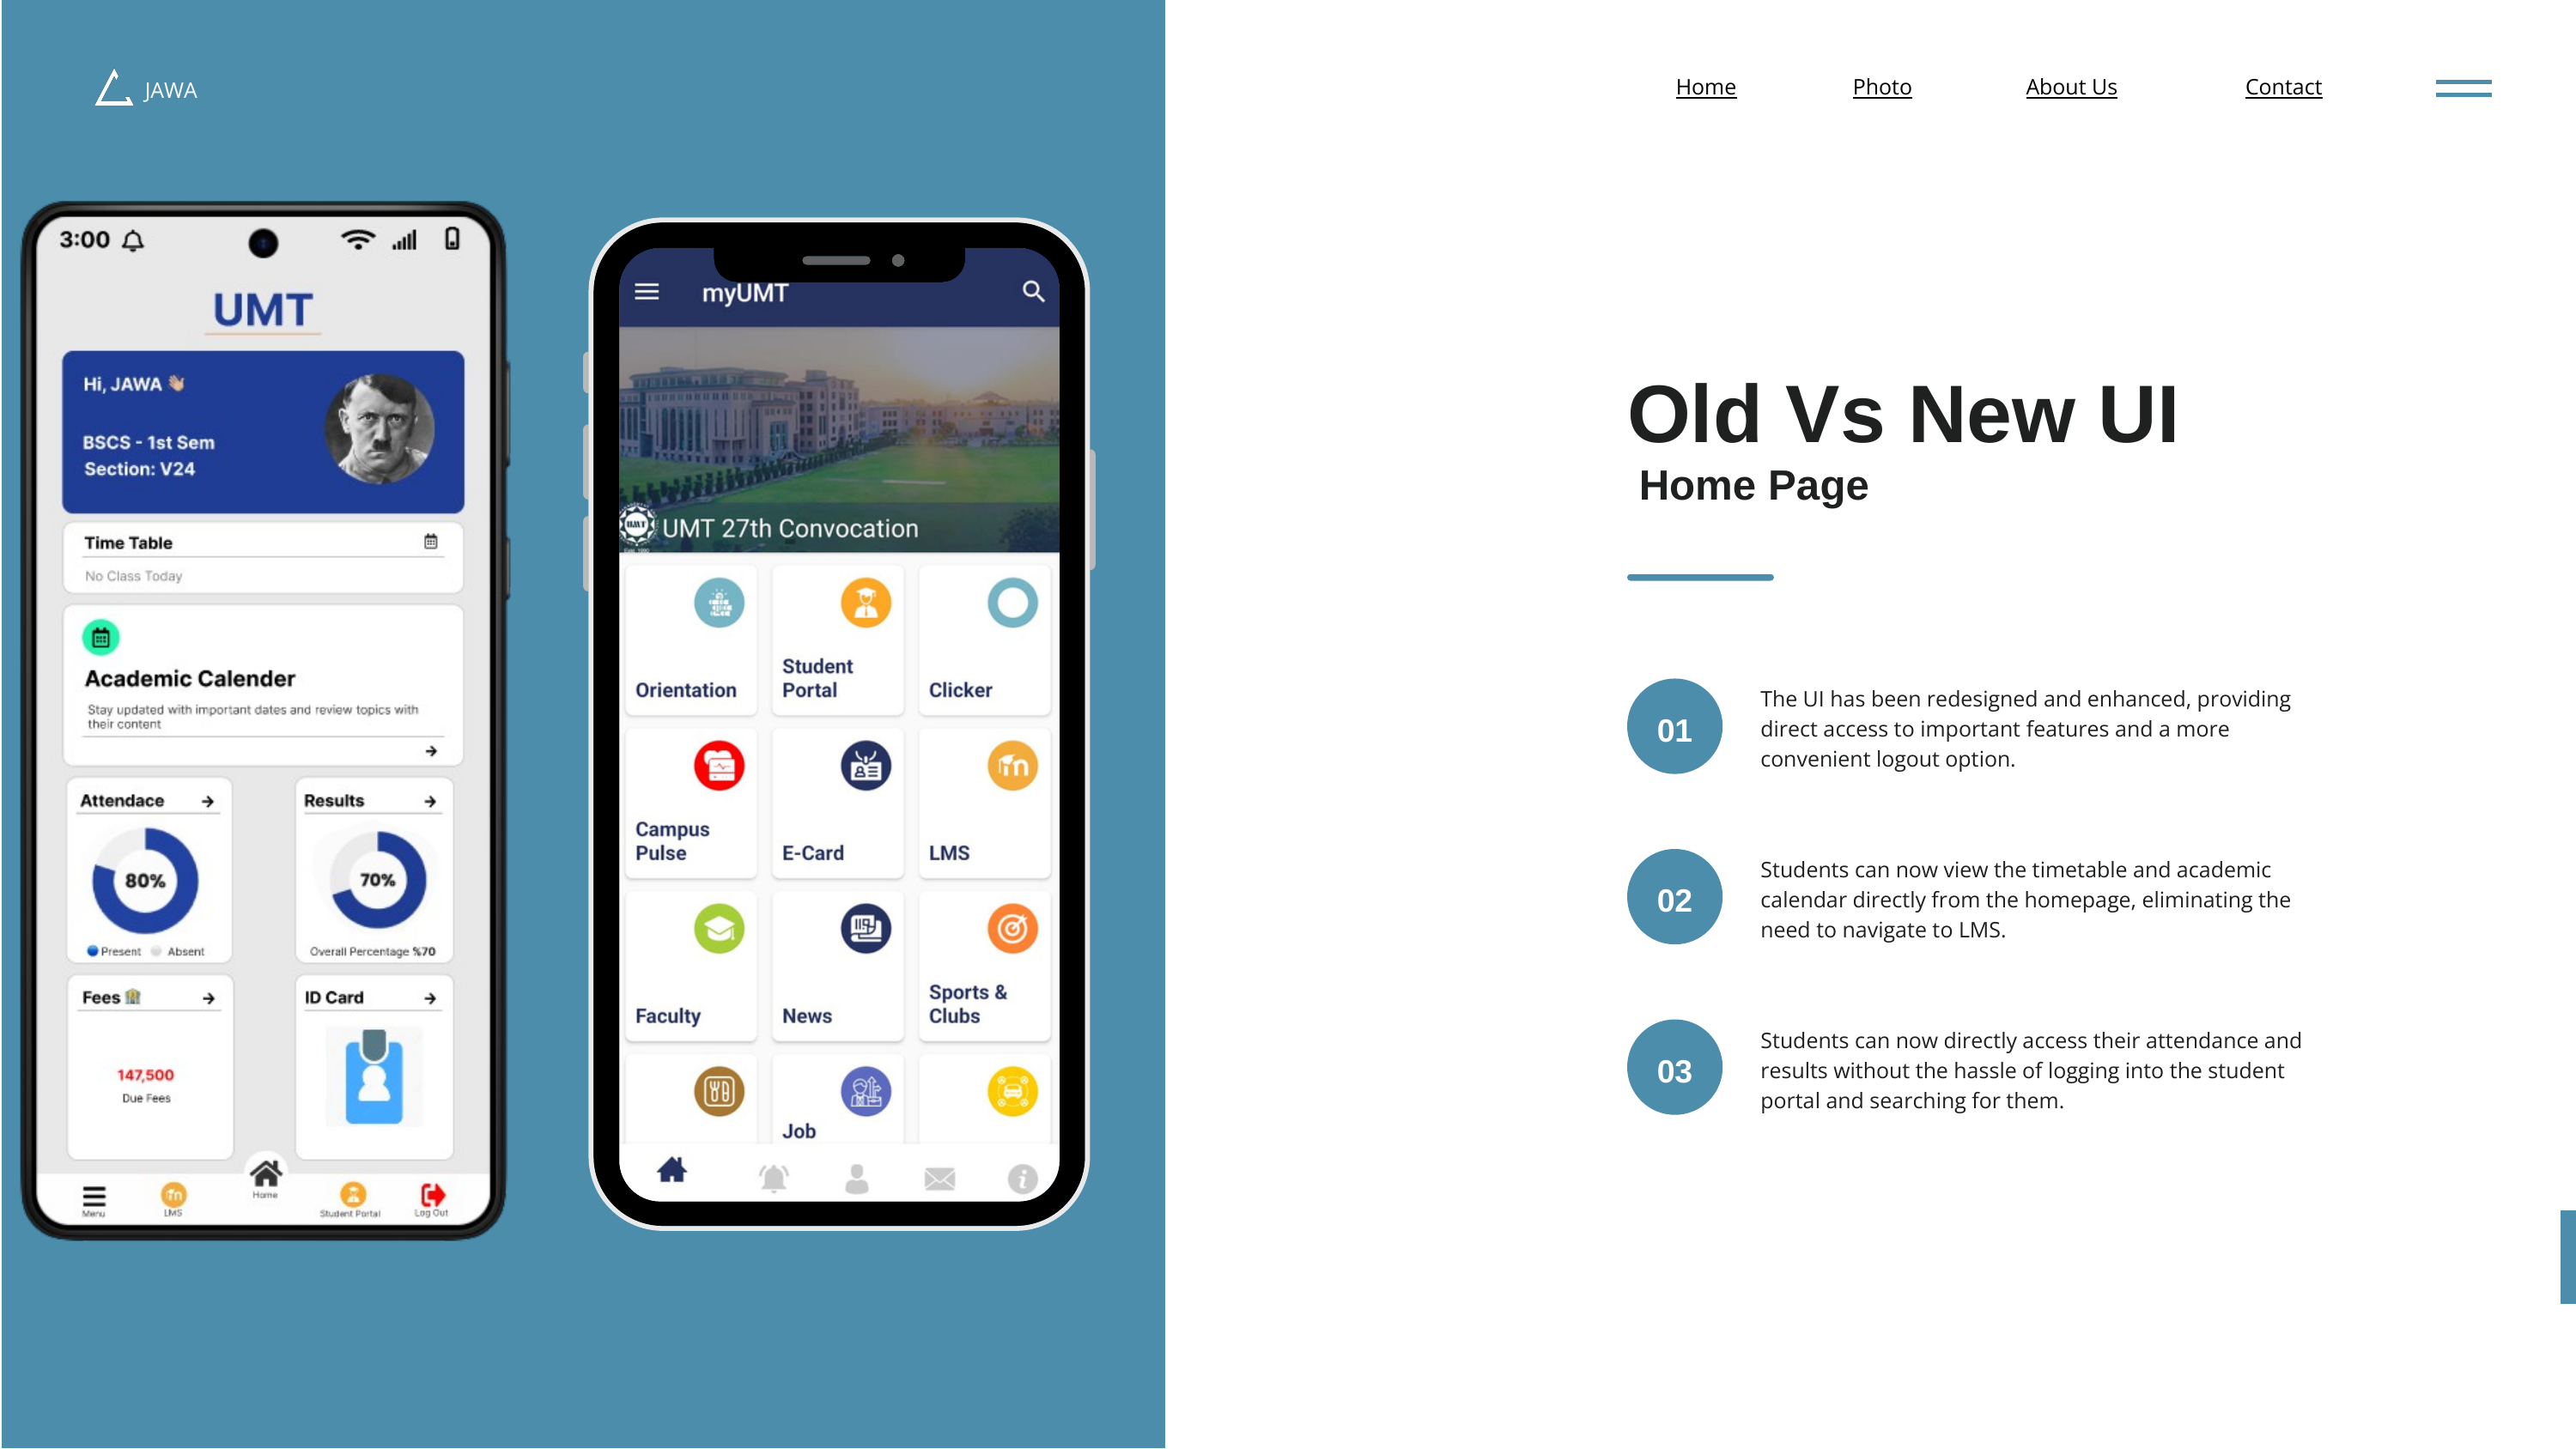

JAWA
Home
Photo
About Us
Contact

Old Vs New UI
 Home Page

The UI has been redesigned and enhanced, providing direct access to important features and a more convenient logout option.
01

Students can now view the timetable and academic calendar directly from the homepage, eliminating the need to navigate to LMS.
02

Students can now directly access their attendance and results without the hassle of logging into the student portal and searching for them.
03